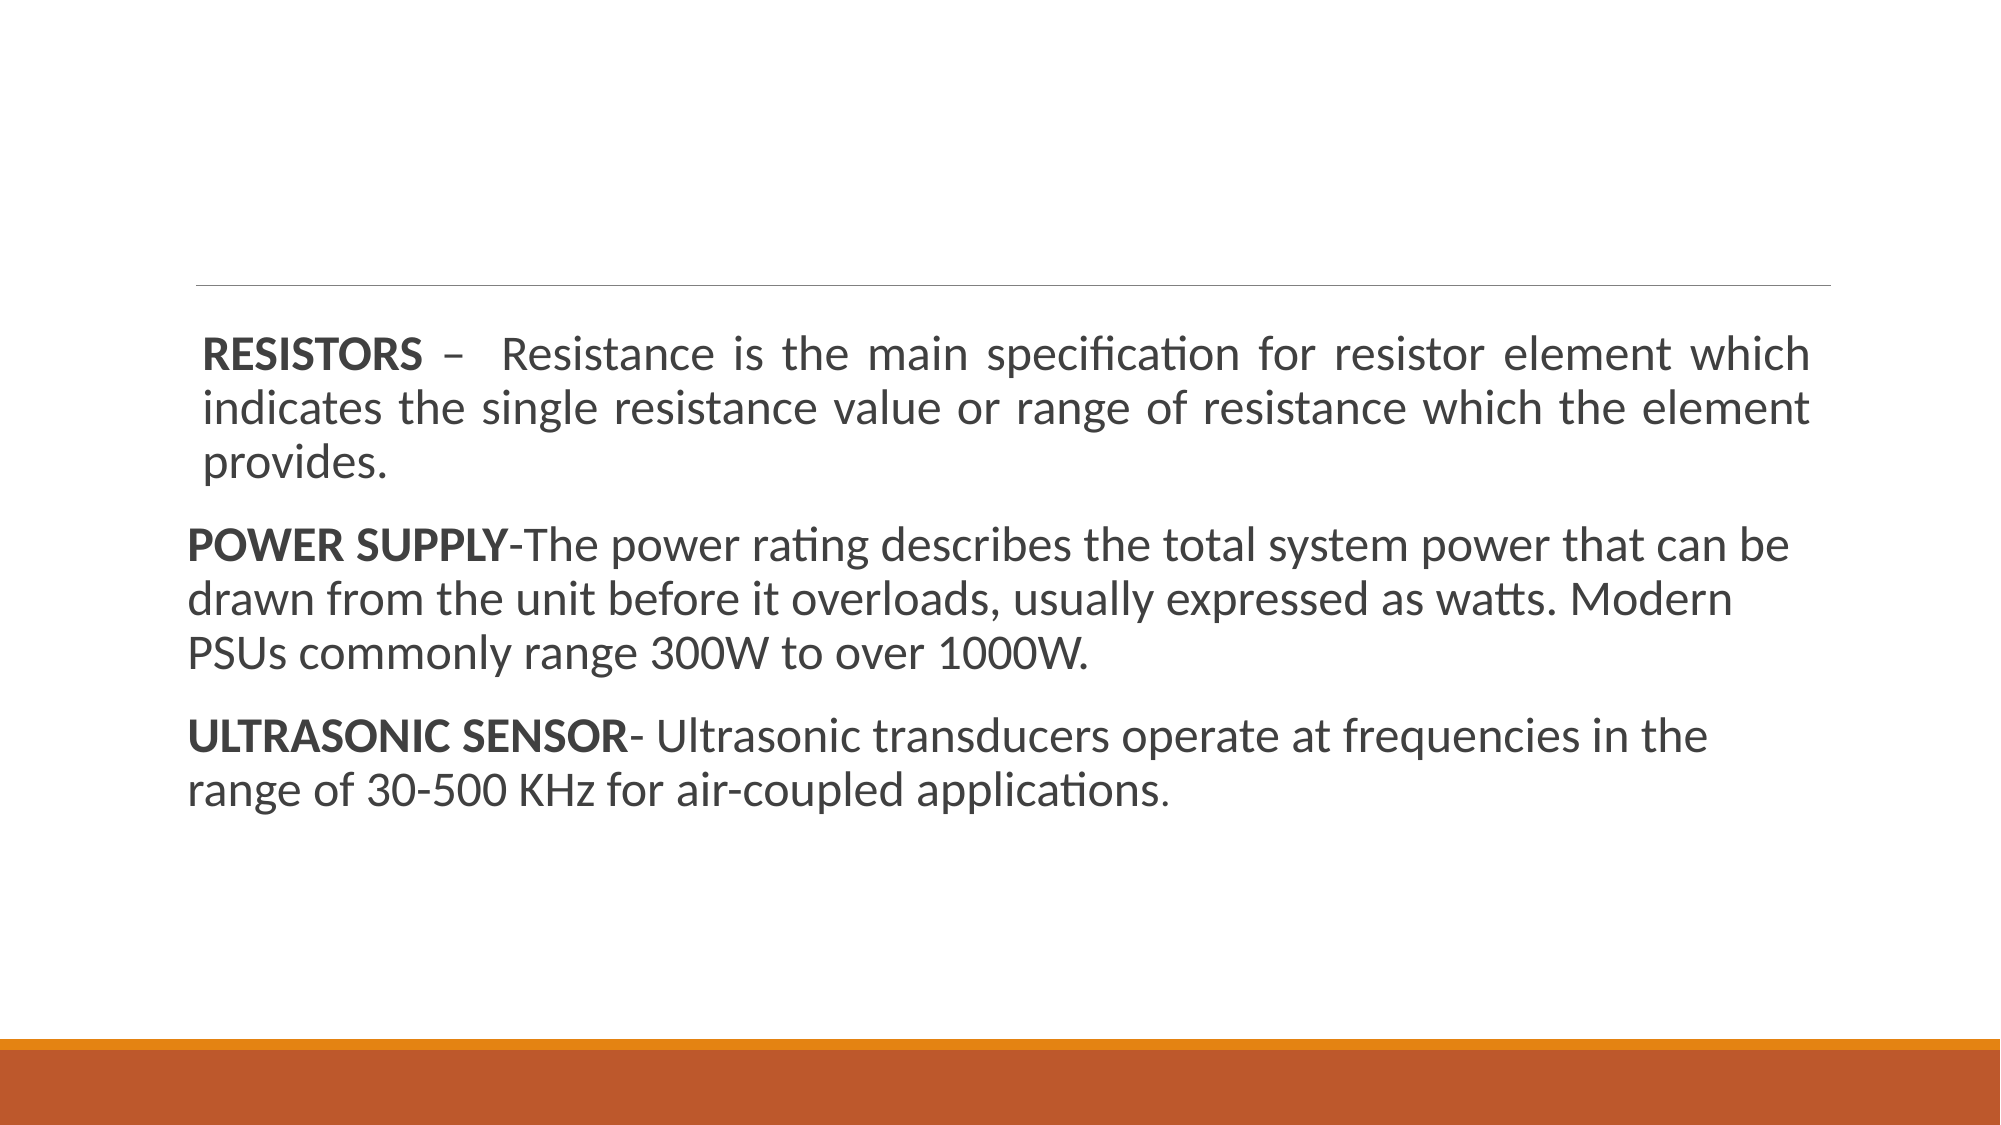

#
RESISTORS –  Resistance is the main specification for resistor element which indicates the single resistance value or range of resistance which the element provides.
POWER SUPPLY-The power rating describes the total system power that can be drawn from the unit before it overloads, usually expressed as watts. Modern PSUs commonly range 300W to over 1000W.
ULTRASONIC SENSOR- Ultrasonic transducers operate at frequencies in the range of 30-500 KHz for air-coupled applications.